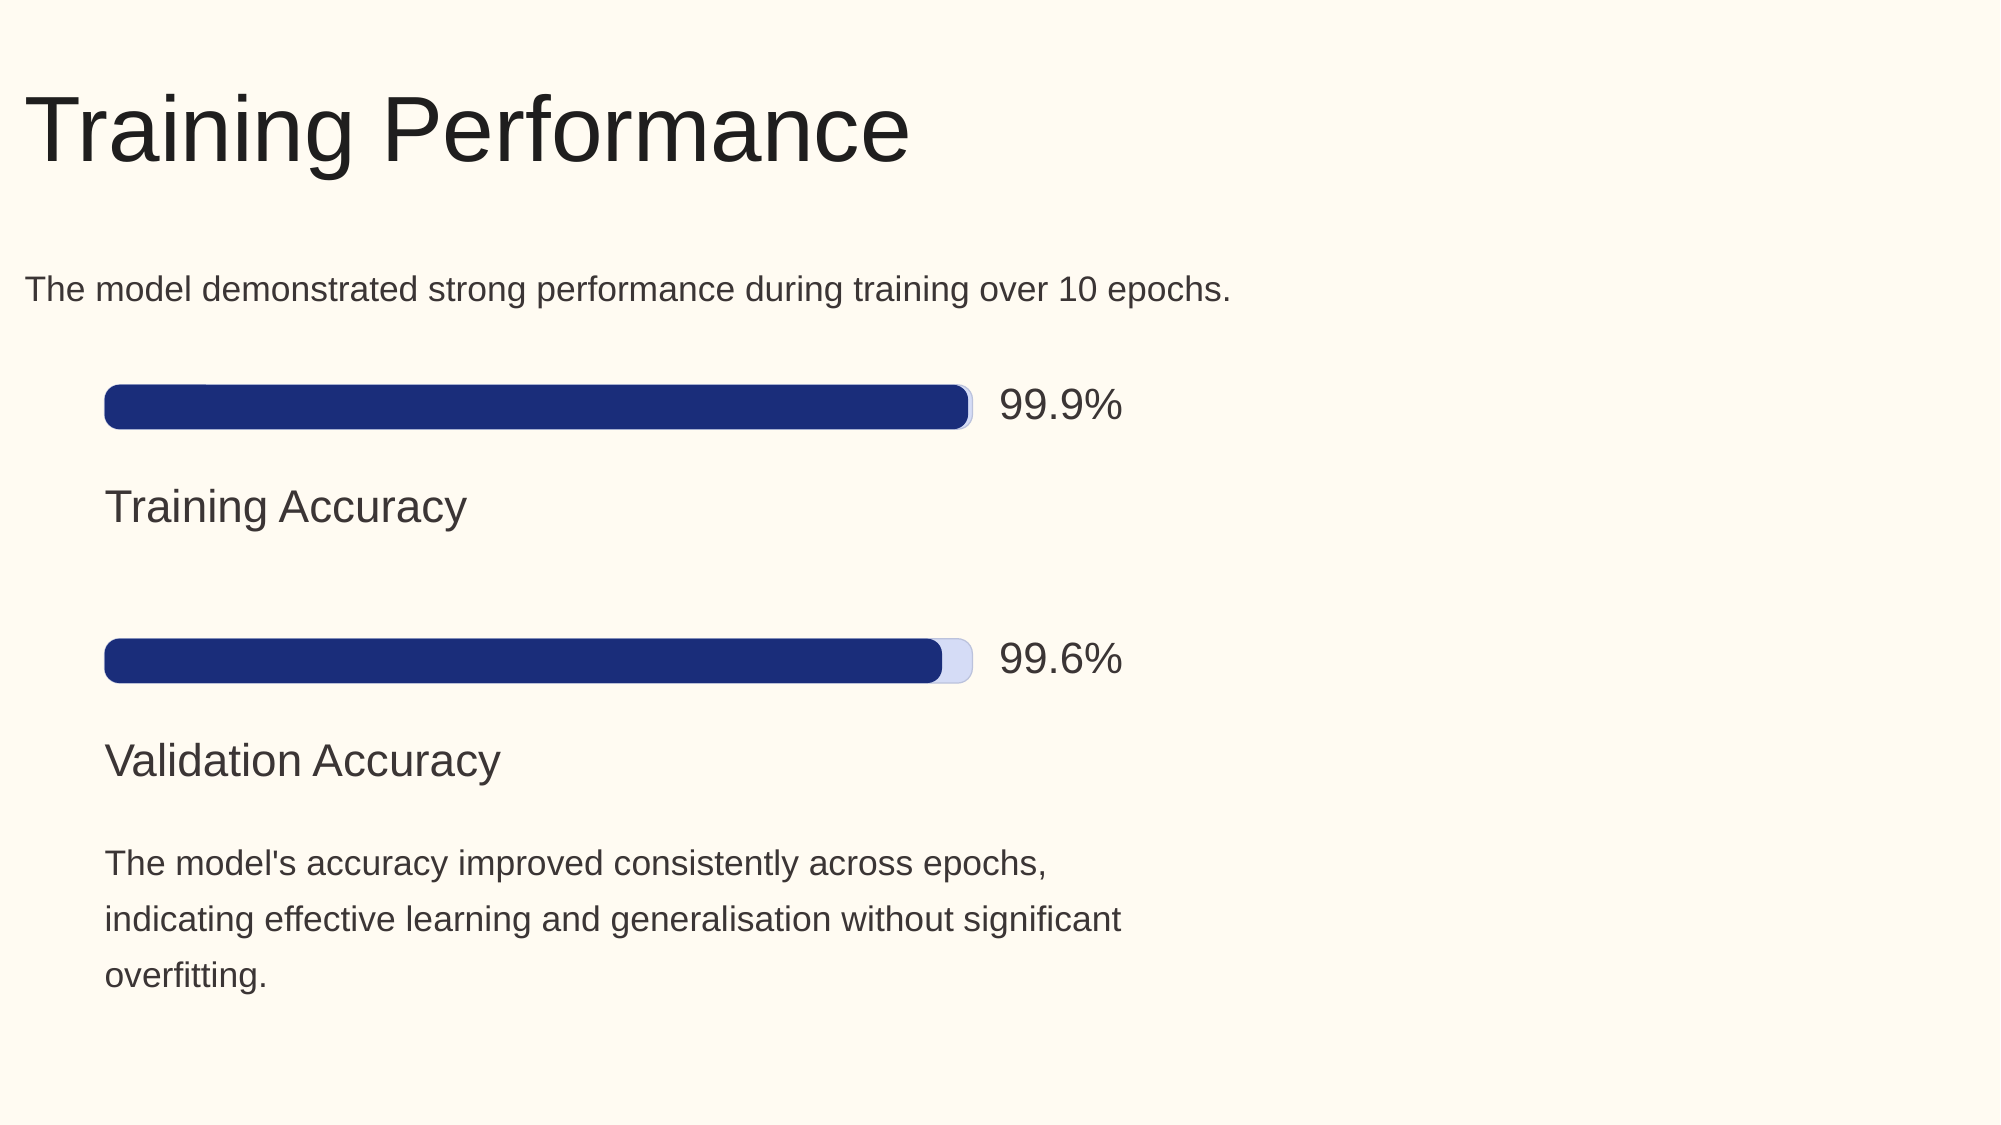

Training Performance
The model demonstrated strong performance during training over 10 epochs.

99.9%
Training Accuracy

99.6%
Validation Accuracy
The model's accuracy improved consistently across epochs, indicating effective learning and generalisation without significant overfitting.